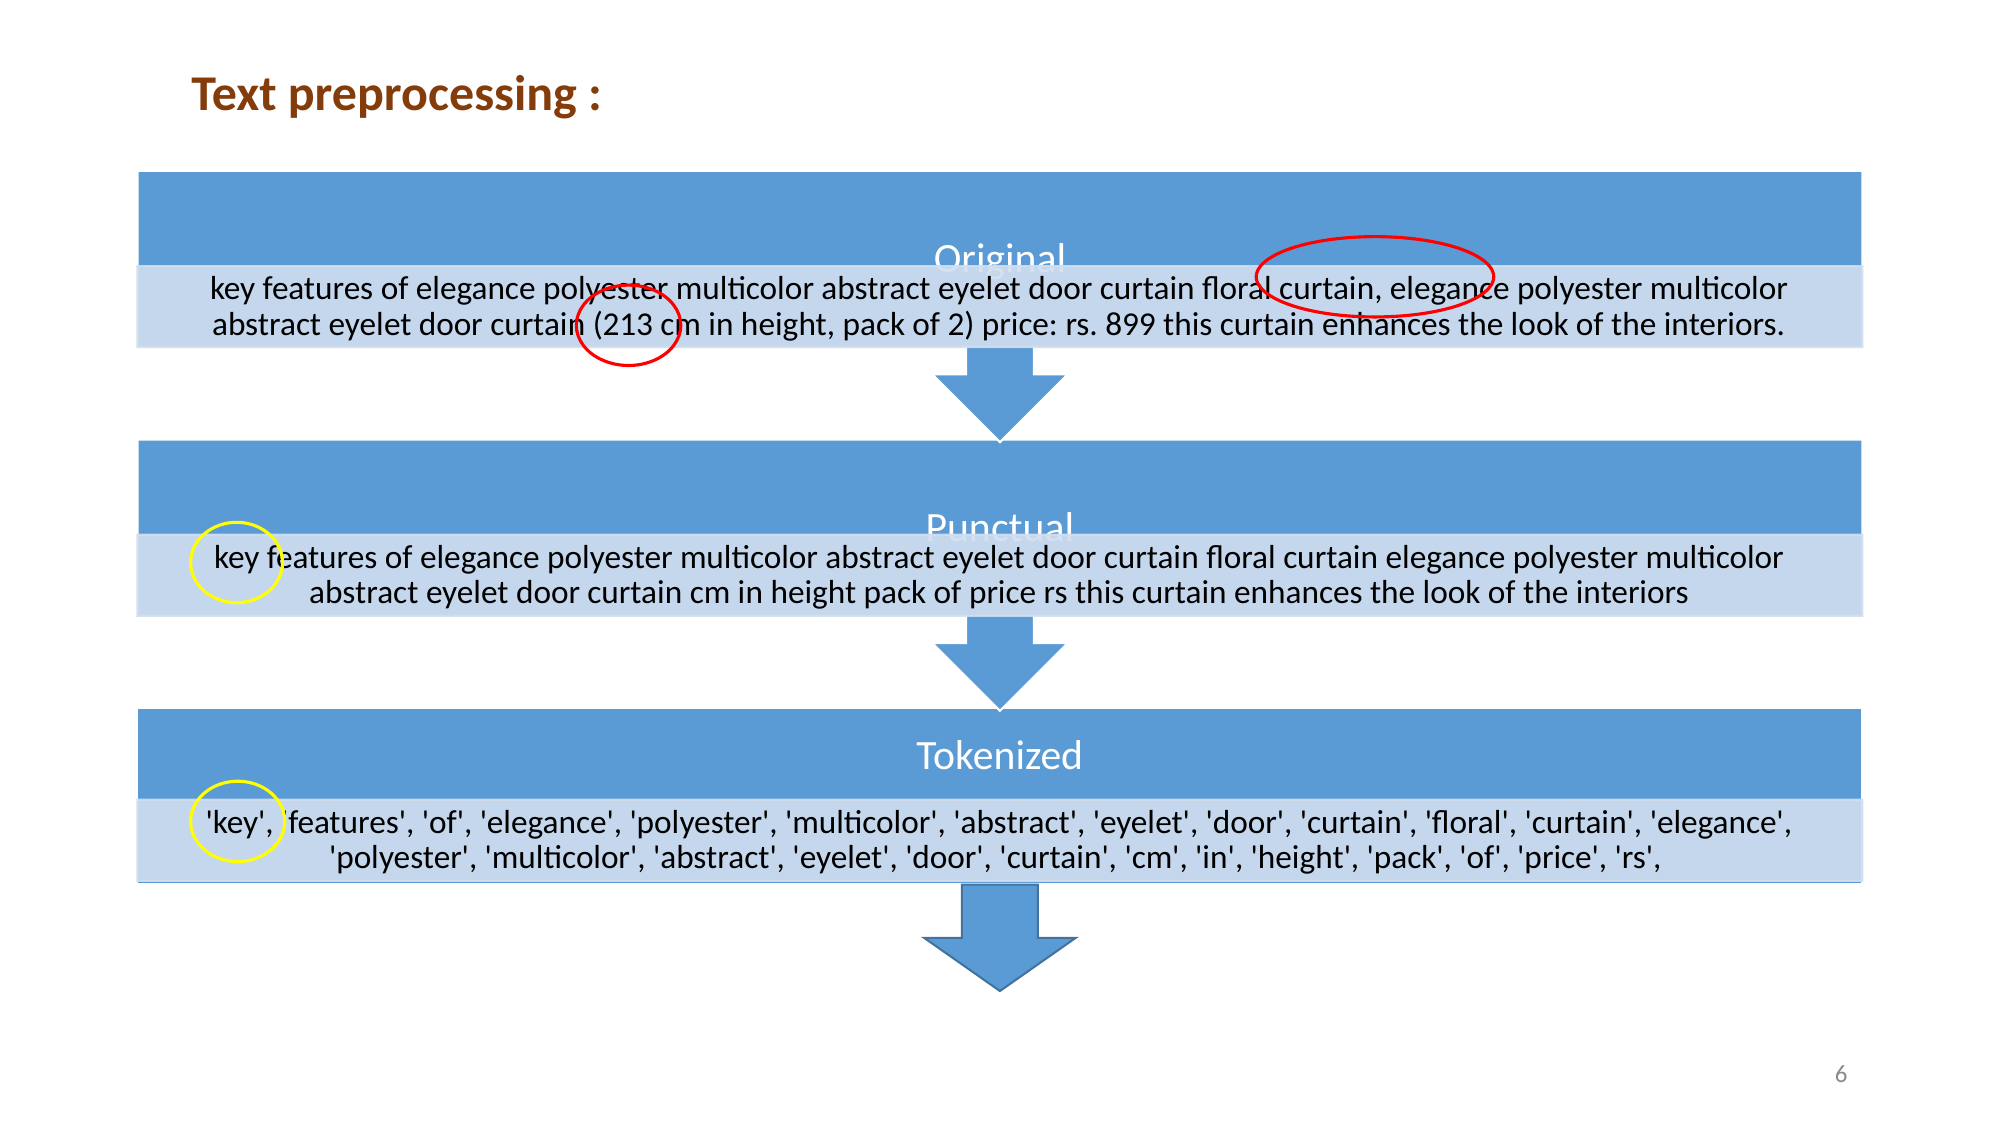

Text preprocessing :
Tokenized
'key', 'features', 'of', 'elegance', 'polyester', 'multicolor', 'abstract', 'eyelet', 'door', 'curtain', 'floral', 'curtain', 'elegance', 'polyester', 'multicolor', 'abstract', 'eyelet', 'door', 'curtain', 'cm', 'in', 'height', 'pack', 'of', 'price', 'rs',
Punctual
key features of elegance polyester multicolor abstract eyelet door curtain floral curtain elegance polyester multicolor abstract eyelet door curtain cm in height pack of price rs this curtain enhances the look of the interiors
Original
key features of elegance polyester multicolor abstract eyelet door curtain floral curtain, elegance polyester multicolor abstract eyelet door curtain (213 cm in height, pack of 2) price: rs. 899 this curtain enhances the look of the interiors.

6